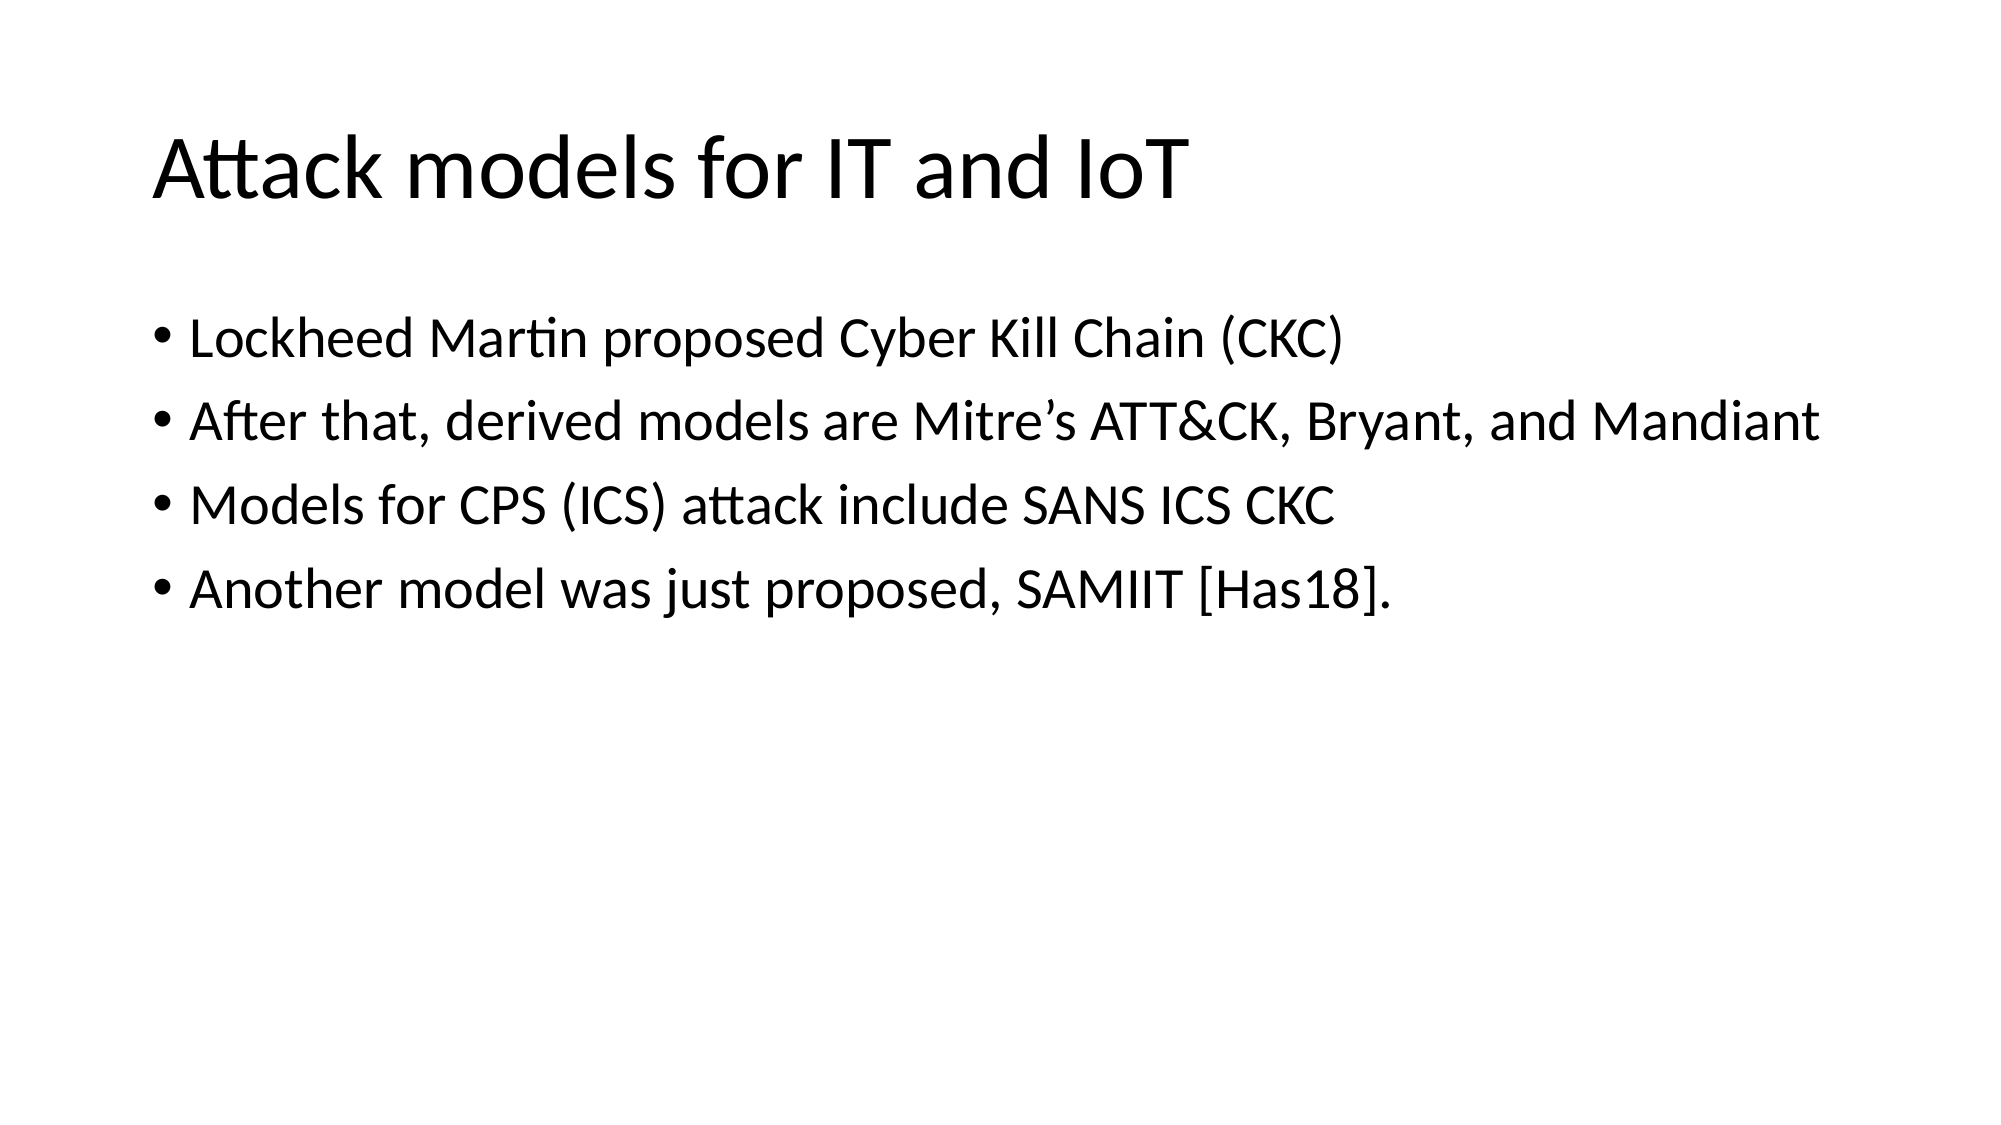

Attack models for IT and IoT
Lockheed Martin proposed Cyber Kill Chain (CKC)
After that, derived models are Mitre’s ATT&CK, Bryant, and Mandiant
Models for CPS (ICS) attack include SANS ICS CKC
Another model was just proposed, SAMIIT [Has18].